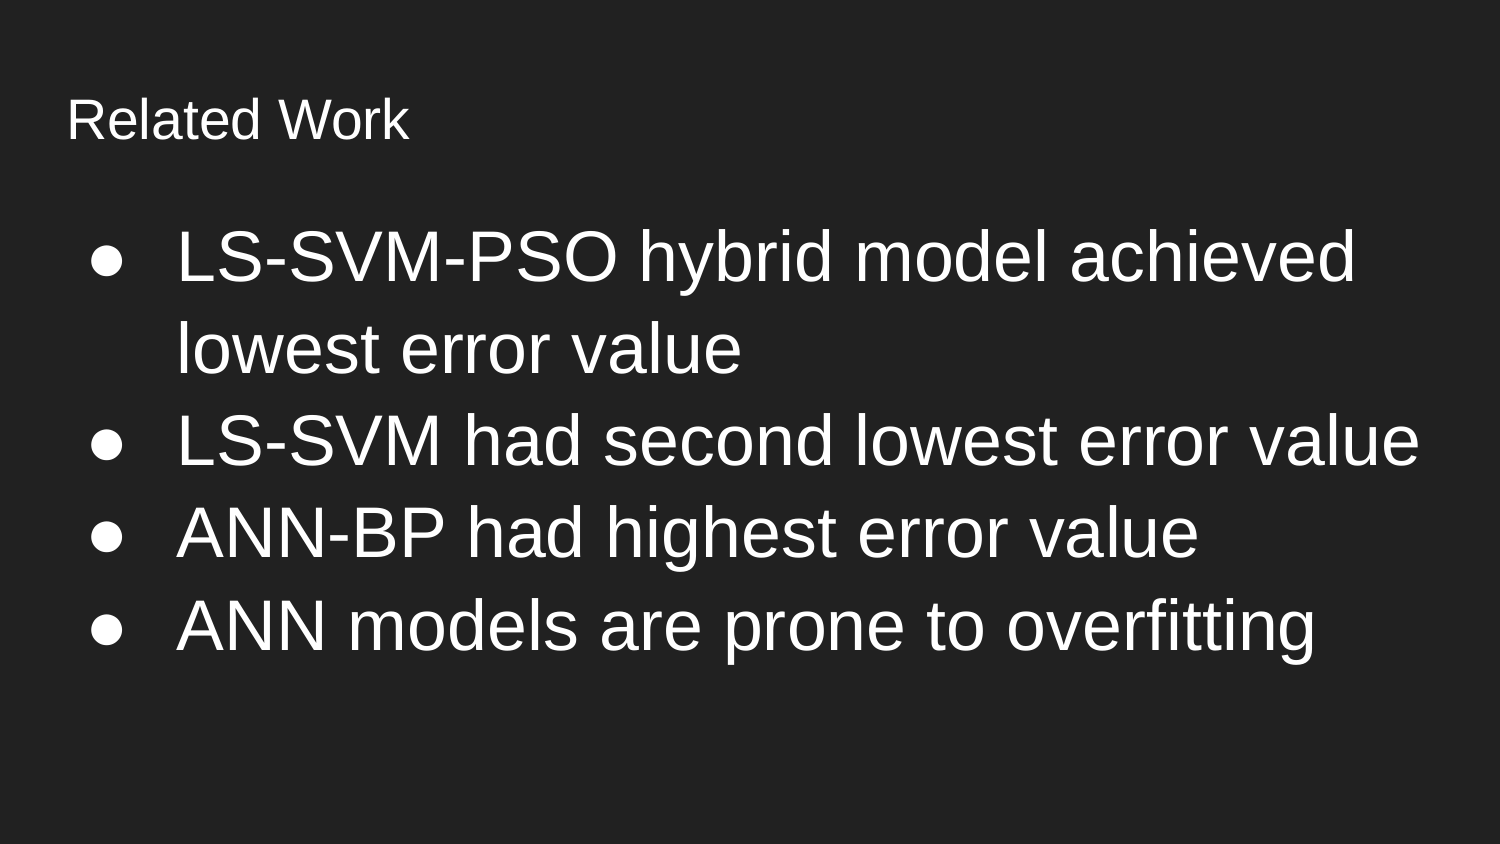

# Related Work

LS-SVM-PSO hybrid model achieved lowest error value
LS-SVM had second lowest error value
ANN-BP had highest error value
ANN models are prone to overfitting